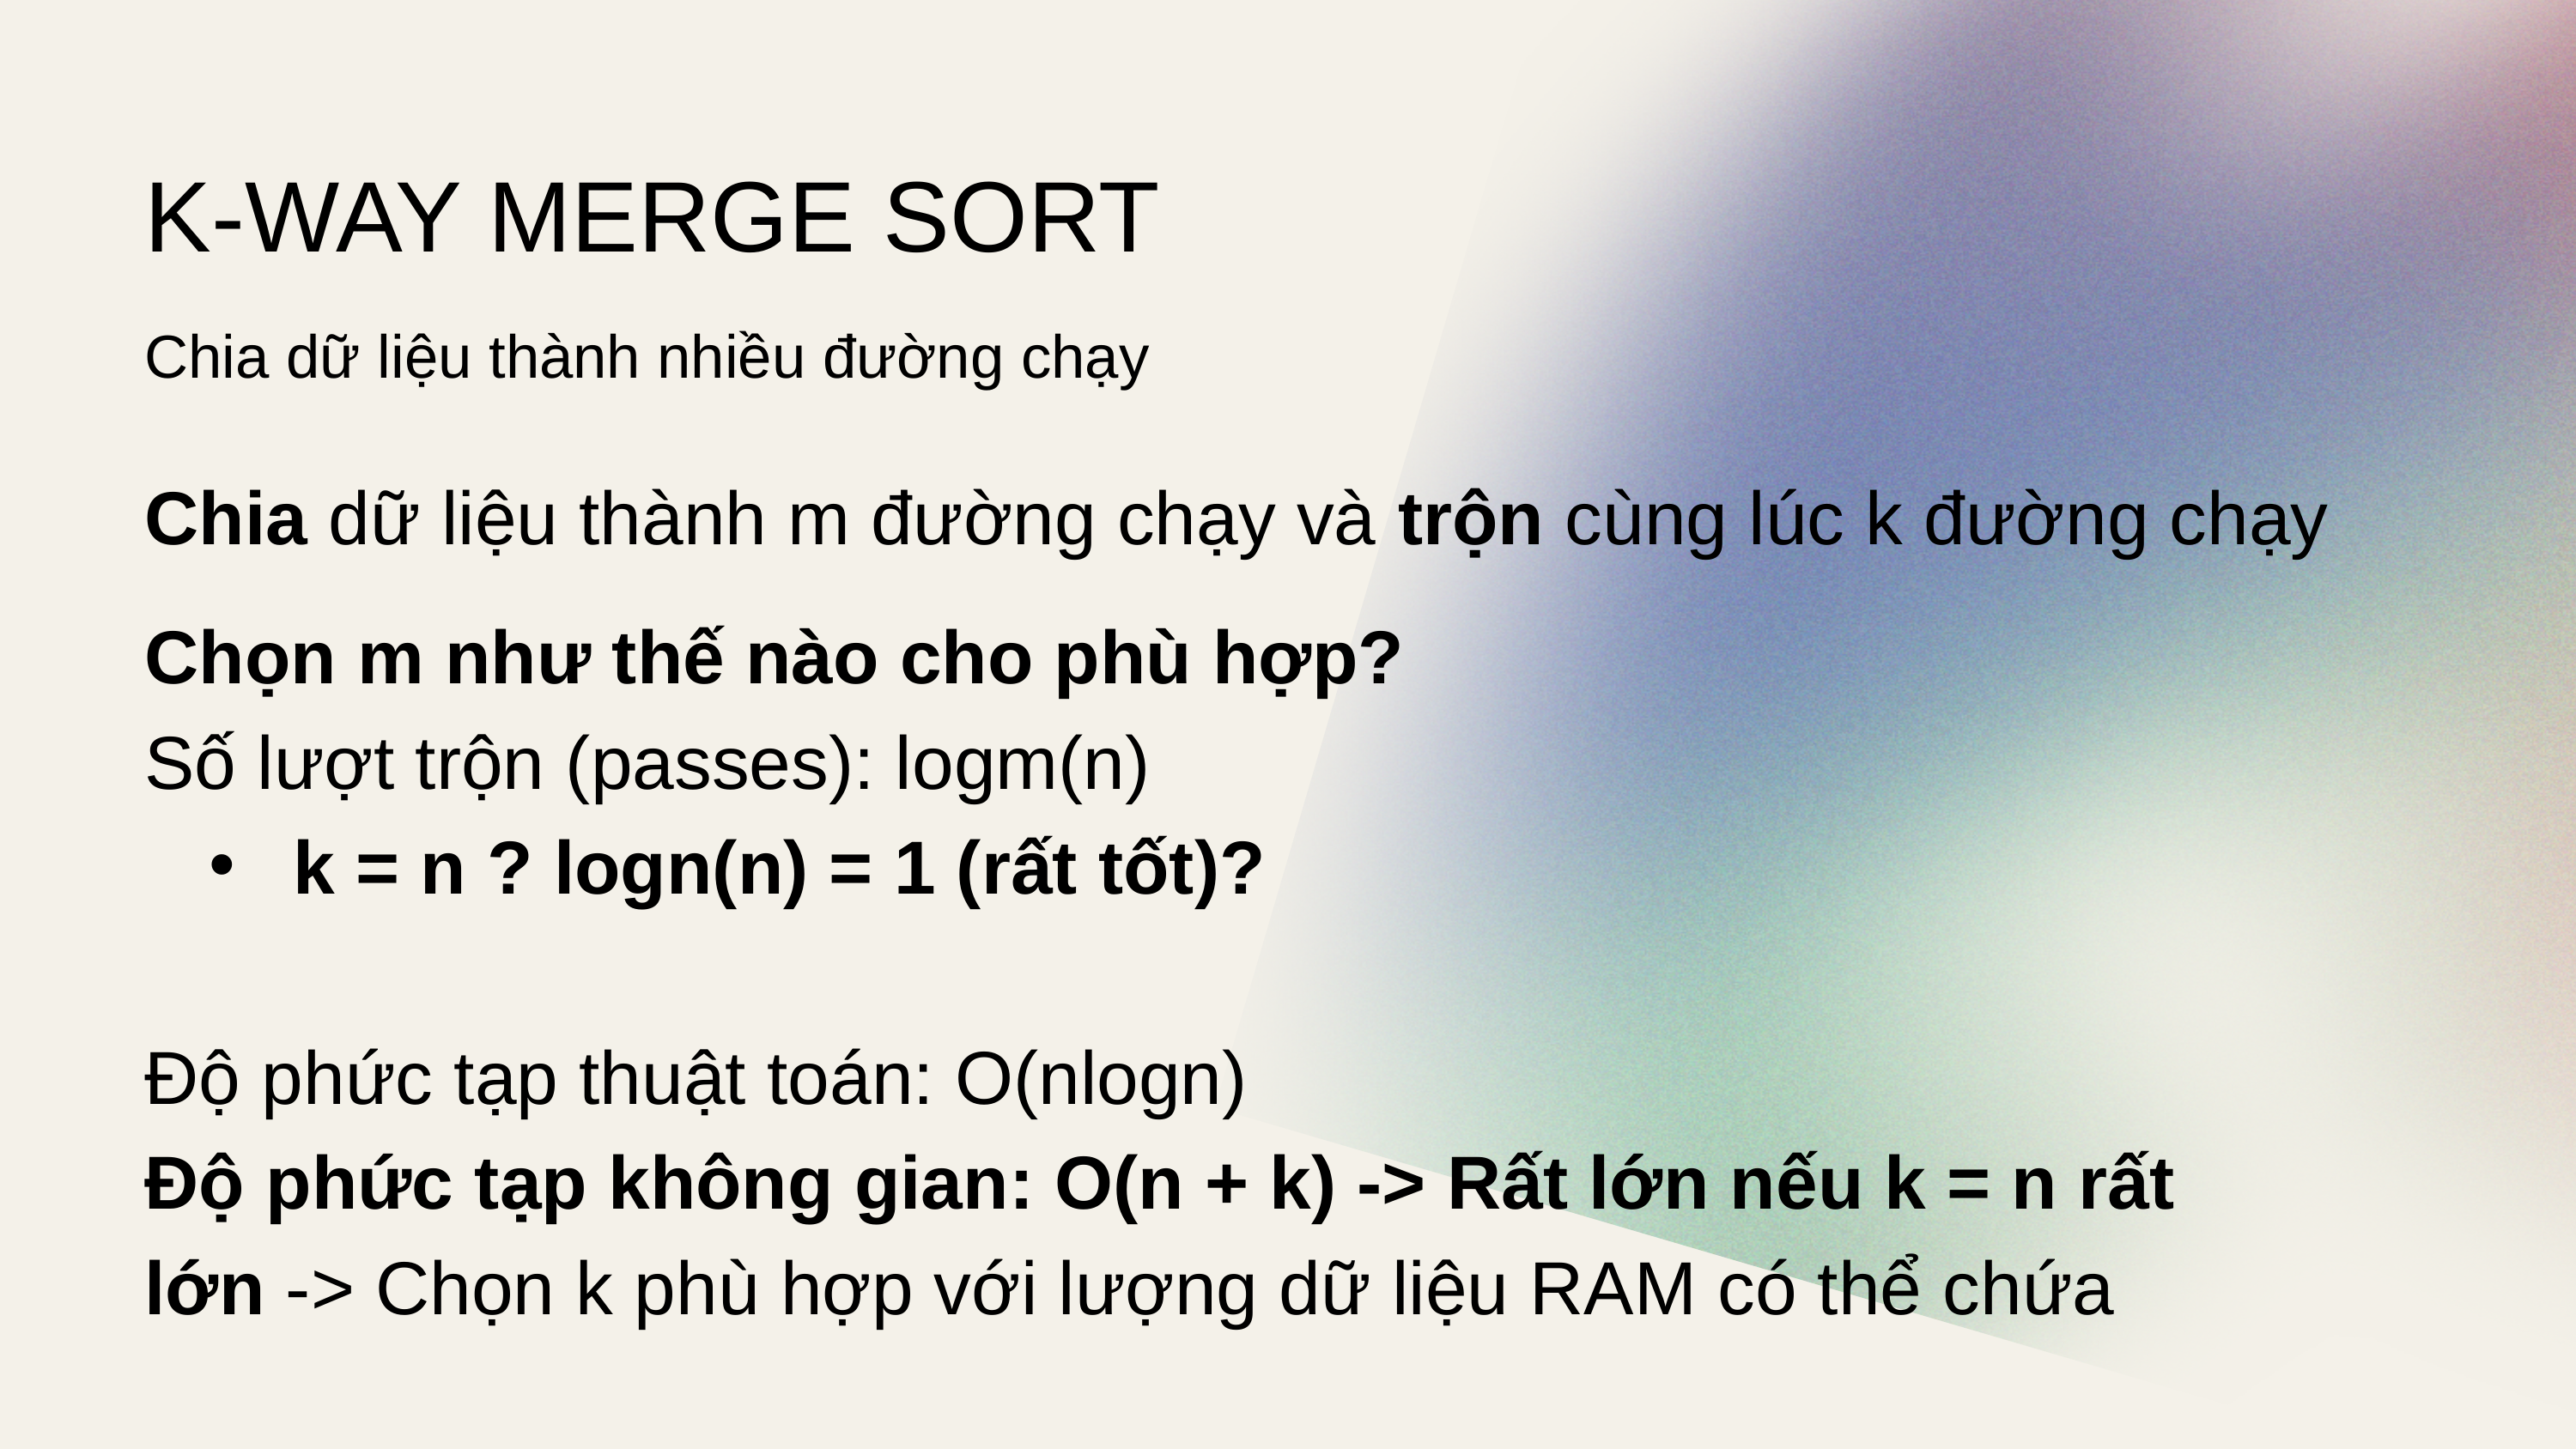

K-WAY MERGE SORT
Chia dữ liệu thành nhiều đường chạy
Chia dữ liệu thành m đường chạy và trộn cùng lúc k đường chạy
Chọn m như thế nào cho phù hợp?
Số lượt trộn (passes): logm(n)
 k = n ? logn(n) = 1 (rất tốt)?

Độ phức tạp thuật toán: O(nlogn)
Độ phức tạp không gian: O(n + k) -> Rất lớn nếu k = n rất lớn -> Chọn k phù hợp với lượng dữ liệu RAM có thể chứa